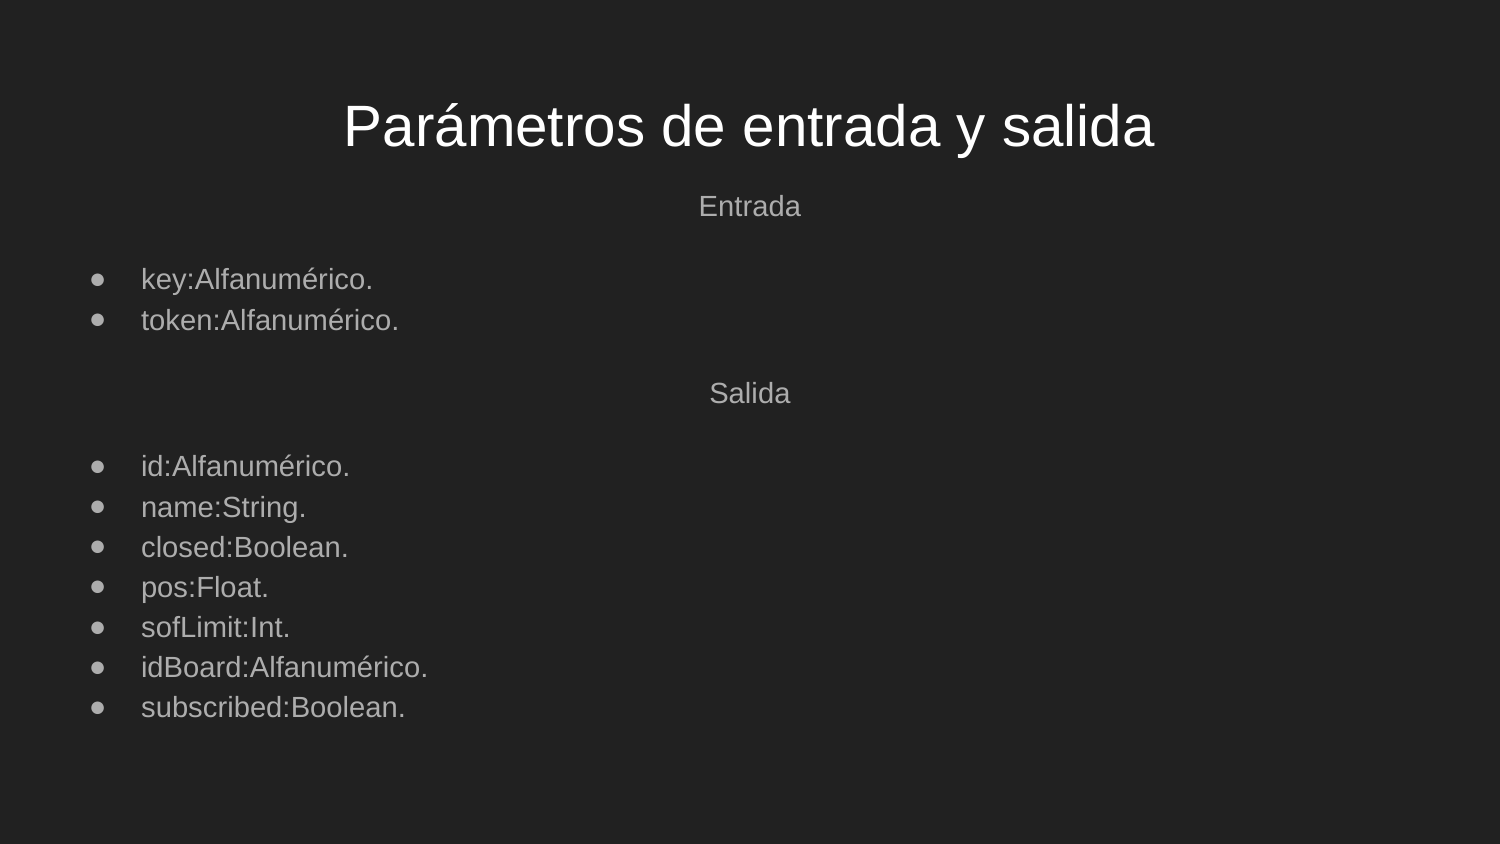

# Parámetros de entrada y salida
Entrada
key:Alfanumérico.
token:Alfanumérico.
Salida
id:Alfanumérico.
name:String.
closed:Boolean.
pos:Float.
sofLimit:Int.
idBoard:Alfanumérico.
subscribed:Boolean.